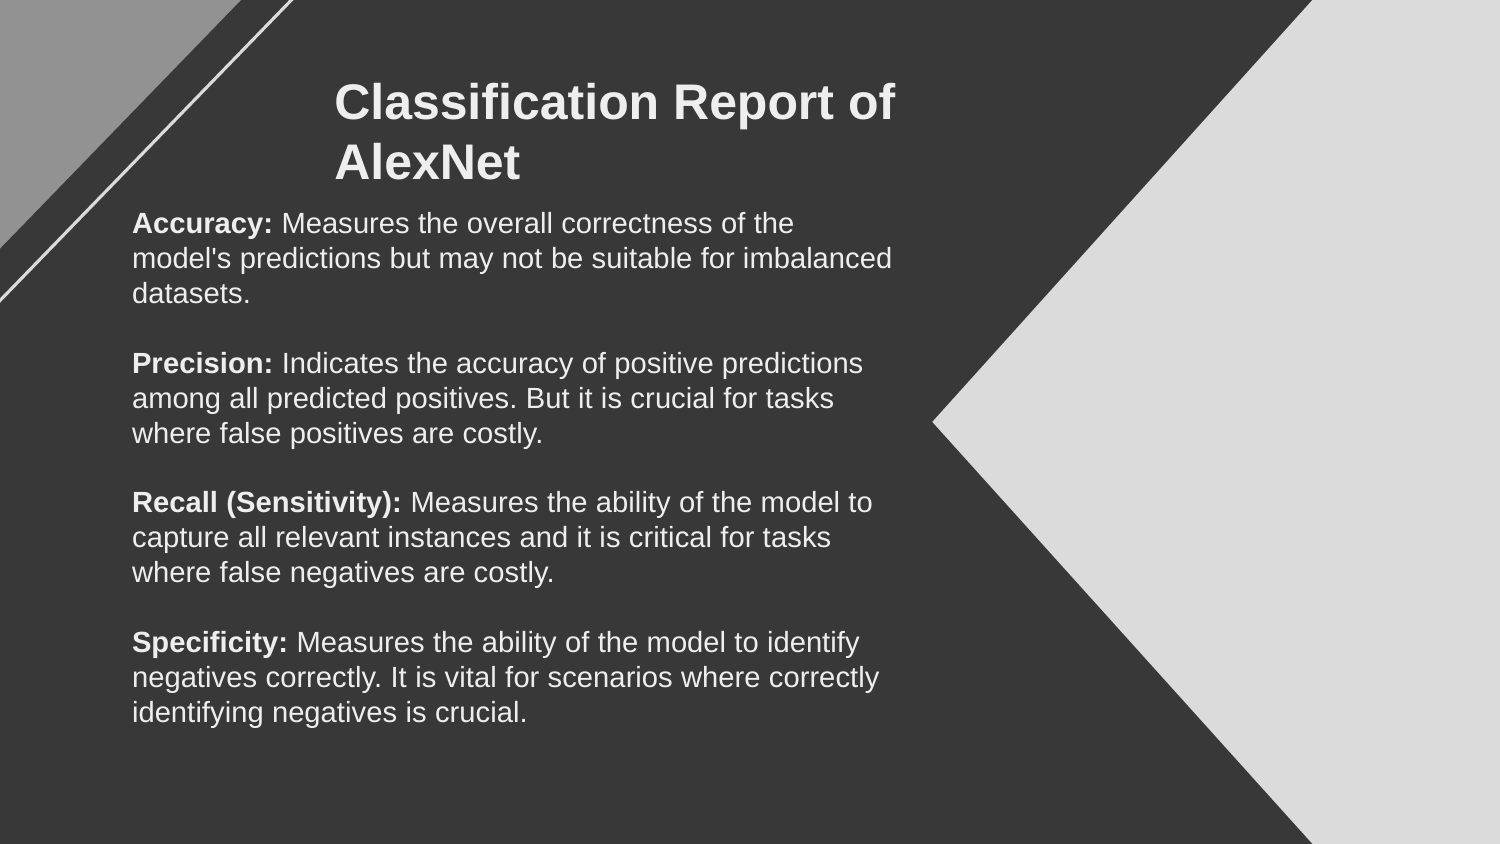

# Classification Report of AlexNet
Accuracy: Measures the overall correctness of the model's predictions but may not be suitable for imbalanced datasets.

Precision: Indicates the accuracy of positive predictions among all predicted positives. But it is crucial for tasks where false positives are costly.

Recall (Sensitivity): Measures the ability of the model to capture all relevant instances and it is critical for tasks where false negatives are costly.

Specificity: Measures the ability of the model to identify negatives correctly. It is vital for scenarios where correctly identifying negatives is crucial.